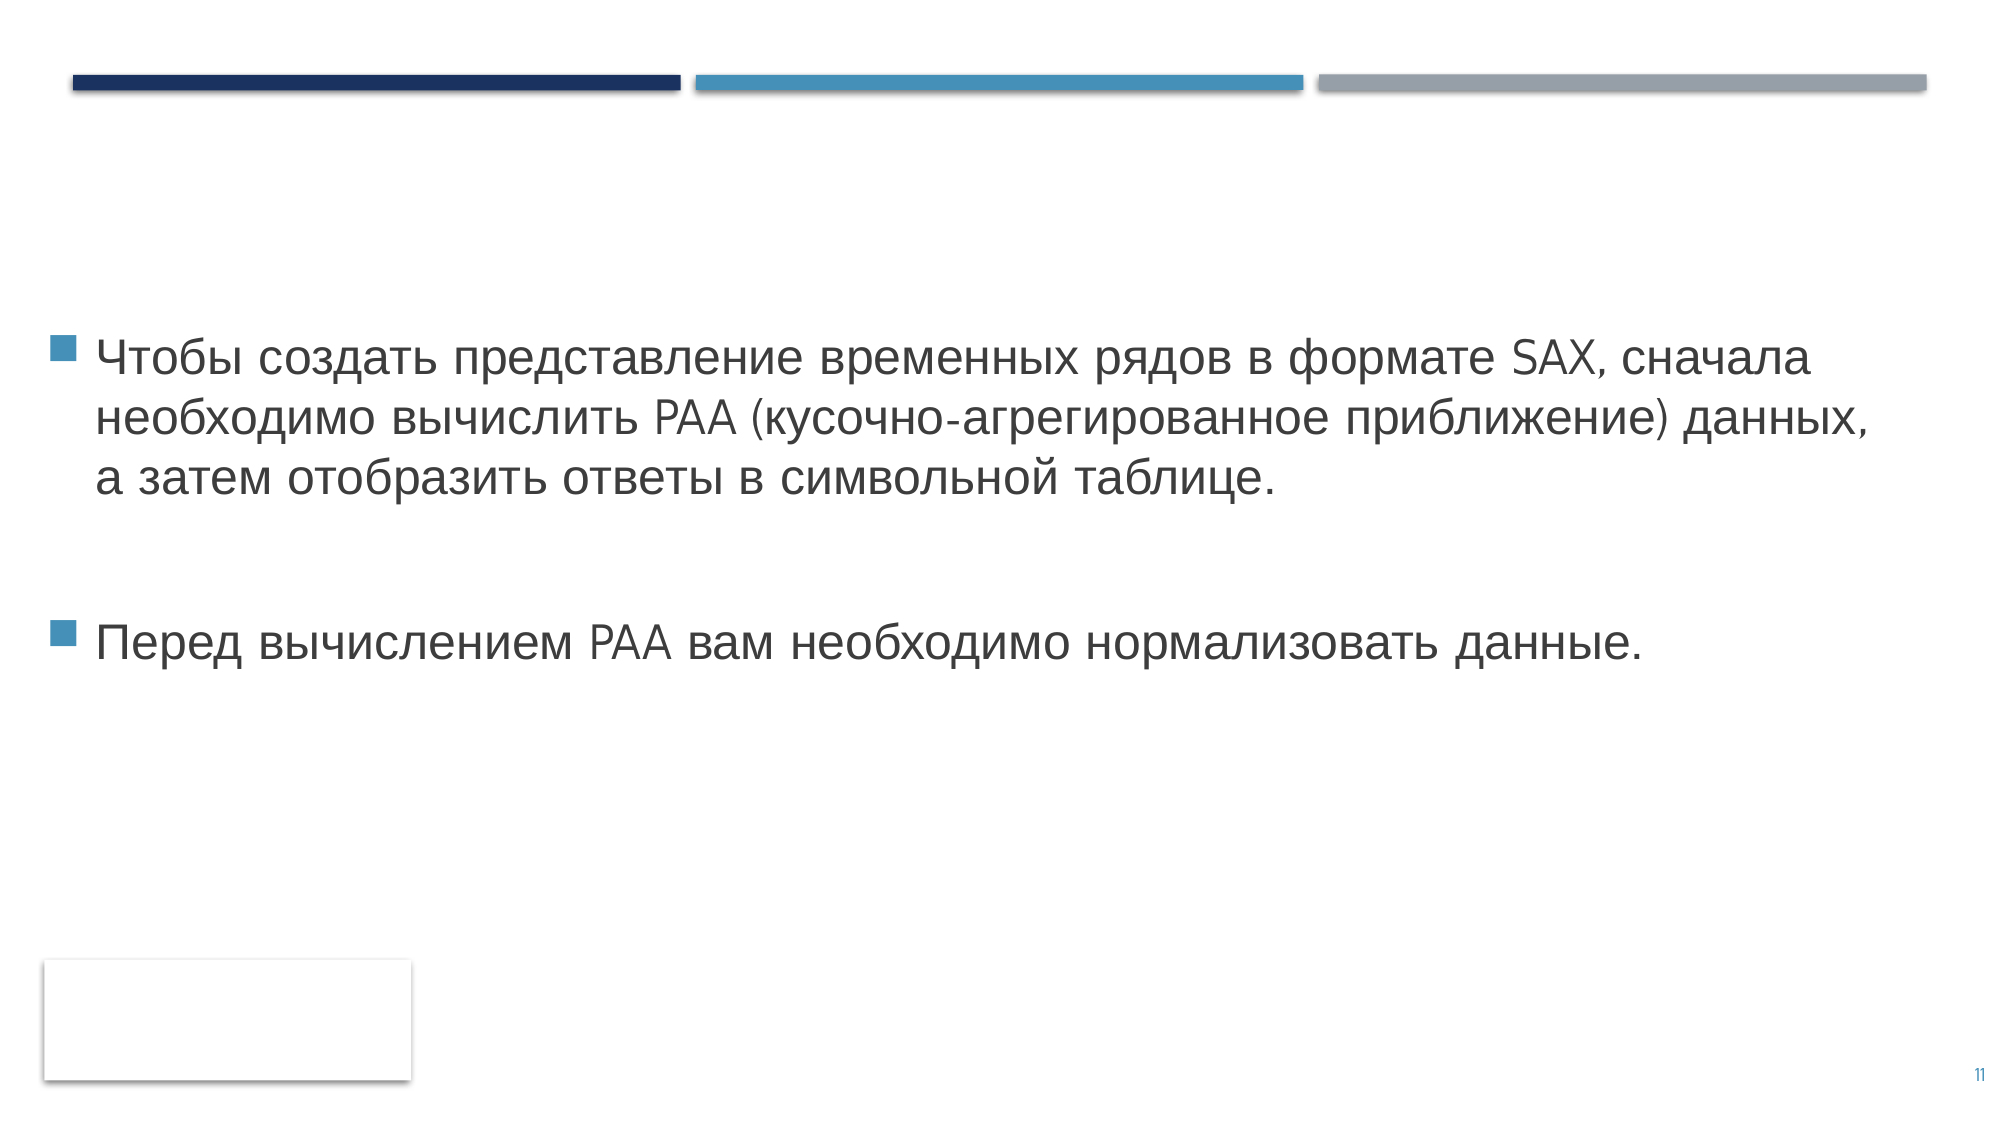

Чтобы создать представление временных рядов в формате SAX, сначала необходимо вычислить PAA (кусочно-агрегированное приближение) данных, а затем отобразить ответы в символьной таблице.

Перед вычислением PAA вам необходимо нормализовать данные.
11